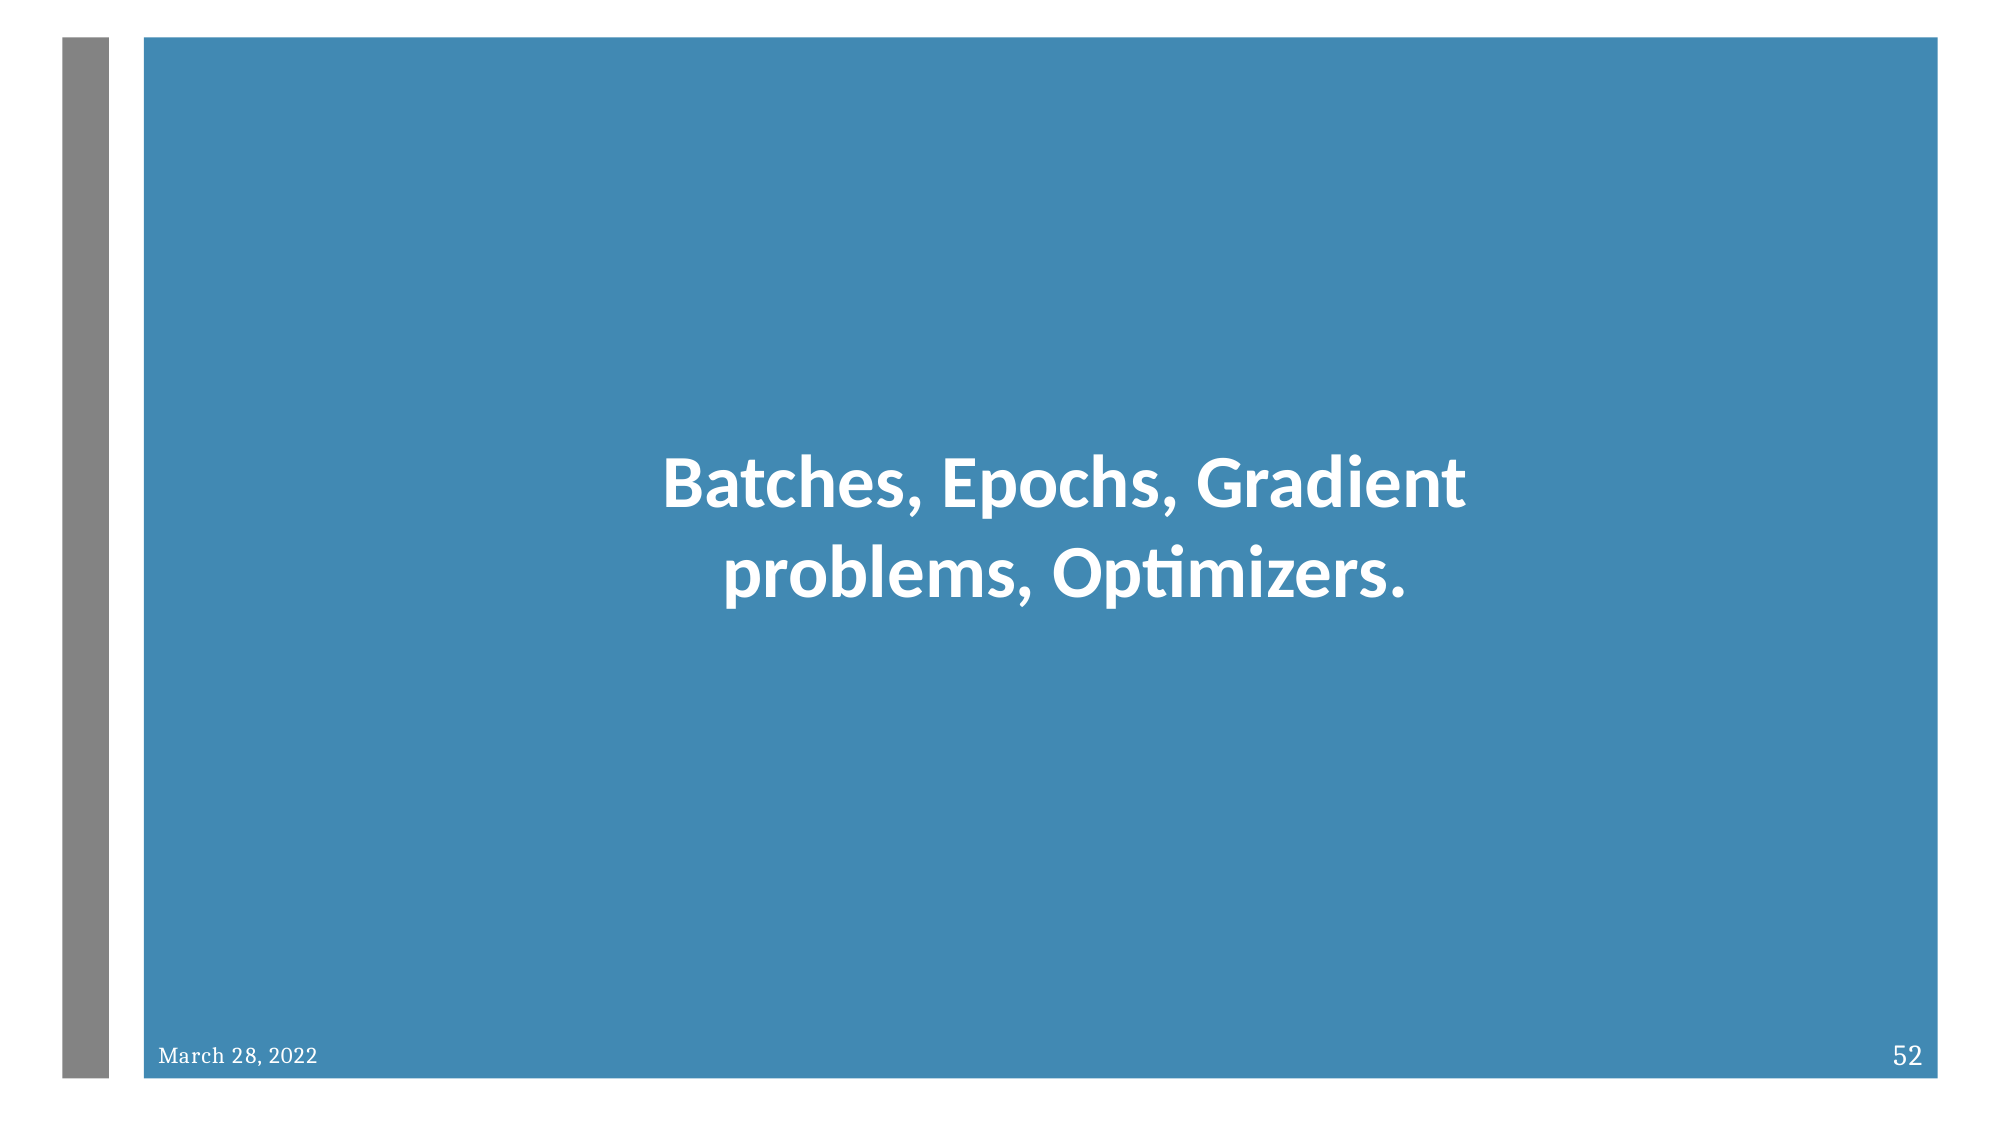

Batches, Epochs, Gradient problems, Optimizers.
+
52
March 28, 2022